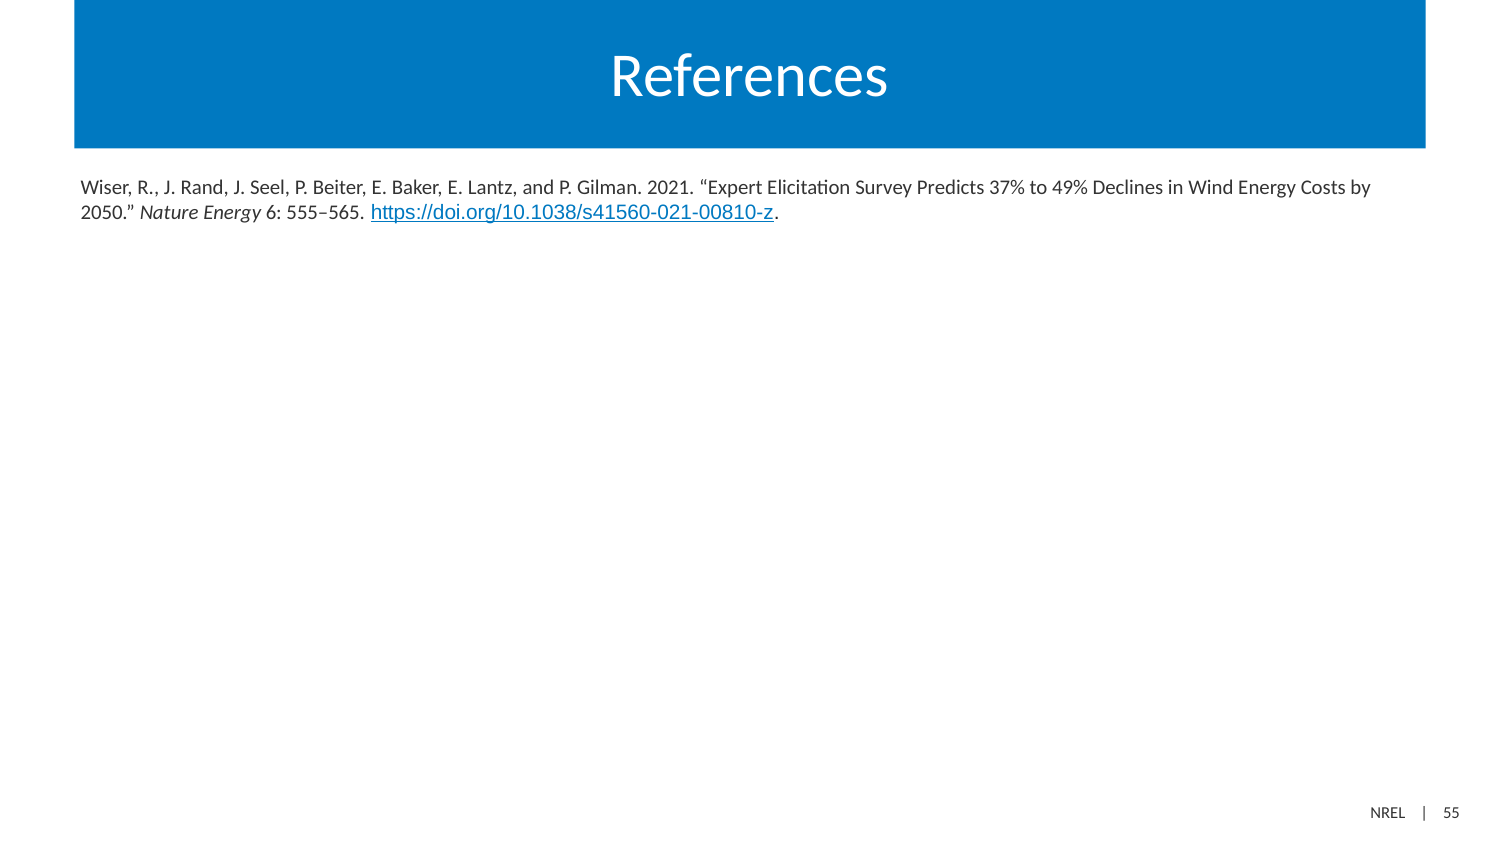

# References
Wiser, R., J. Rand, J. Seel, P. Beiter, E. Baker, E. Lantz, and P. Gilman. 2021. “Expert Elicitation Survey Predicts 37% to 49% Declines in Wind Energy Costs by 2050.” Nature Energy 6: 555–565. https://doi.org/10.1038/s41560-021-00810-z.